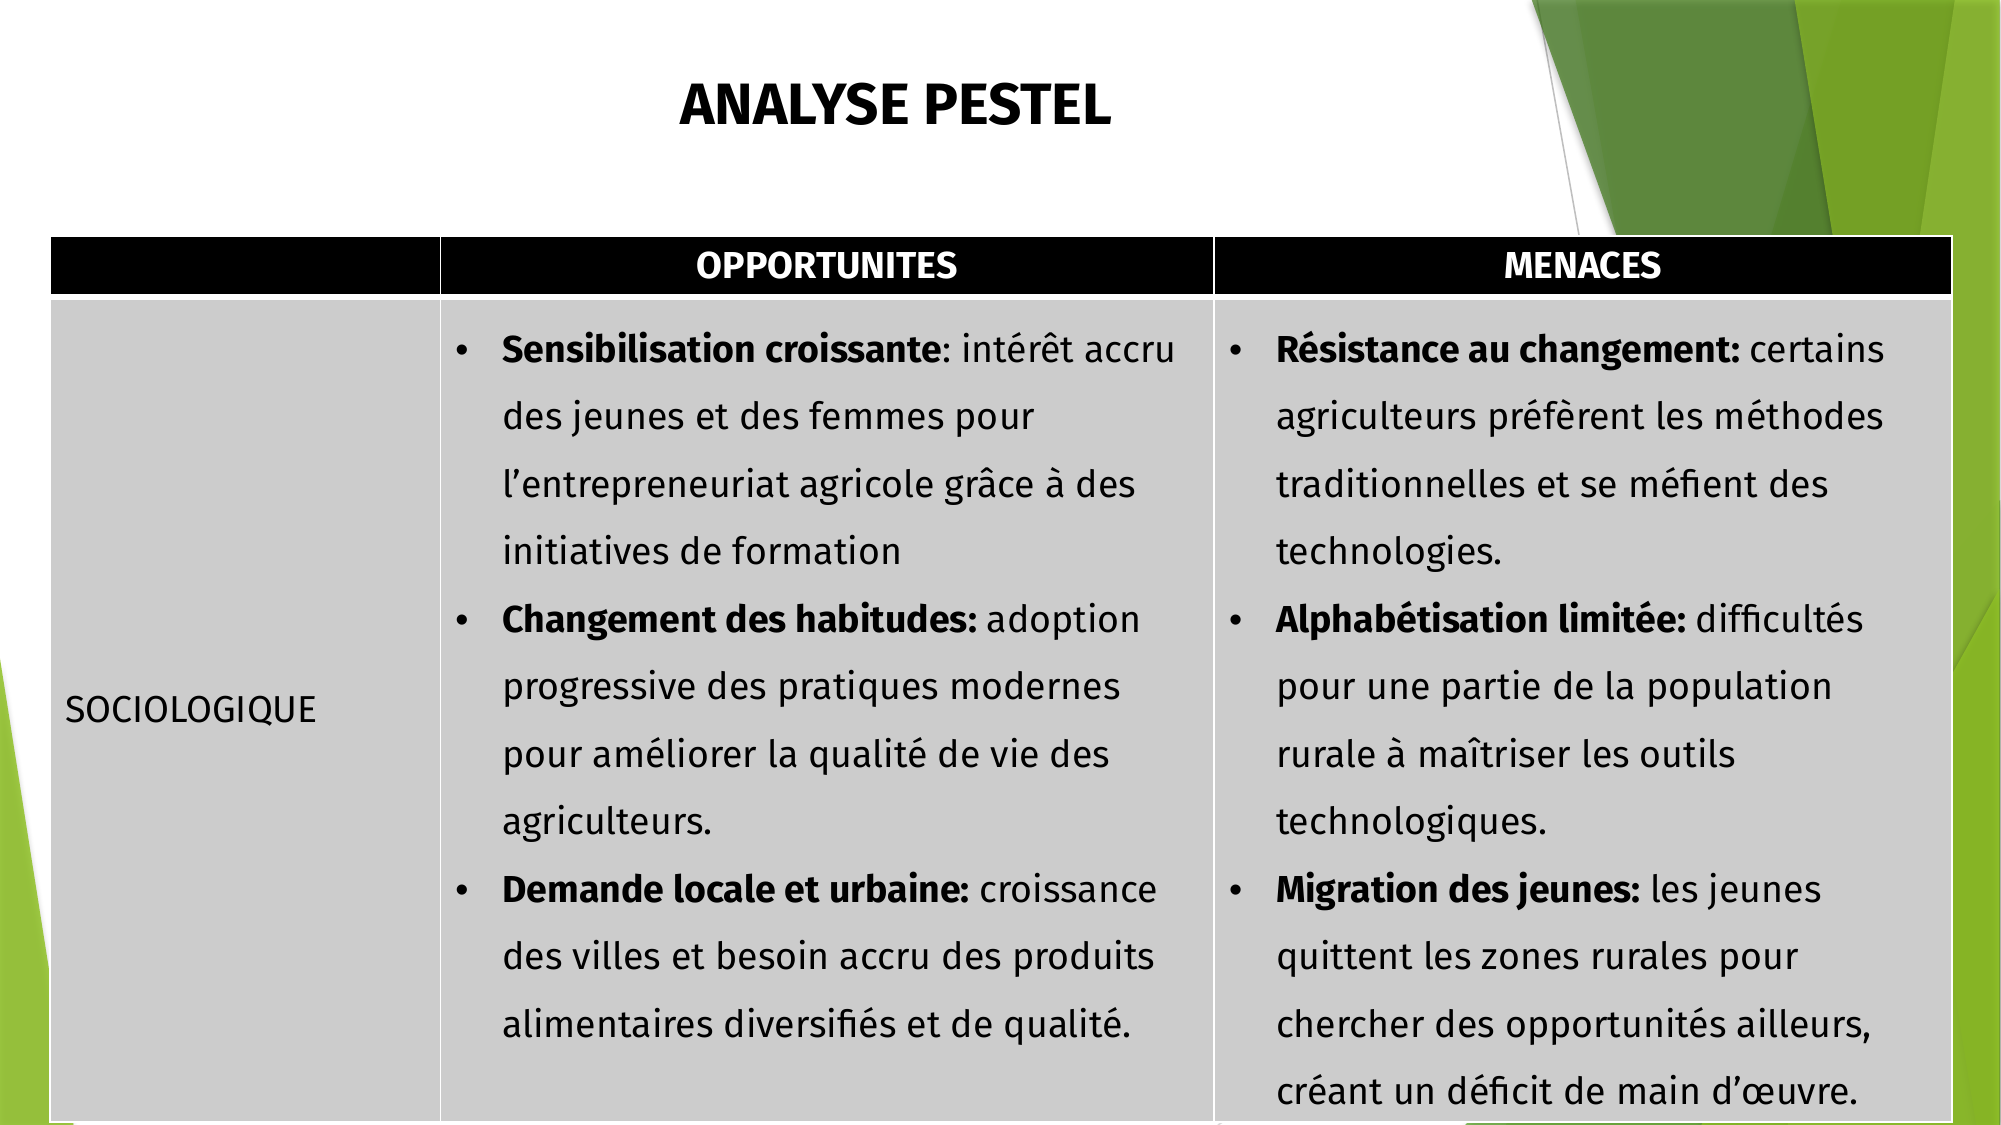

ANALYSE PESTEL
|  | OPPORTUNITES | MENACES |
| --- | --- | --- |
| SOCIOLOGIQUE | Sensibilisation croissante: intérêt accru des jeunes et des femmes pour l’entrepreneuriat agricole grâce à des initiatives de formation Changement des habitudes: adoption progressive des pratiques modernes pour améliorer la qualité de vie des agriculteurs. Demande locale et urbaine: croissance des villes et besoin accru des produits alimentaires diversifiés et de qualité. | Résistance au changement: certains agriculteurs préfèrent les méthodes traditionnelles et se méfient des technologies. Alphabétisation limitée: difficultés pour une partie de la population rurale à maîtriser les outils technologiques. Migration des jeunes: les jeunes quittent les zones rurales pour chercher des opportunités ailleurs, créant un déficit de main d’œuvre. |